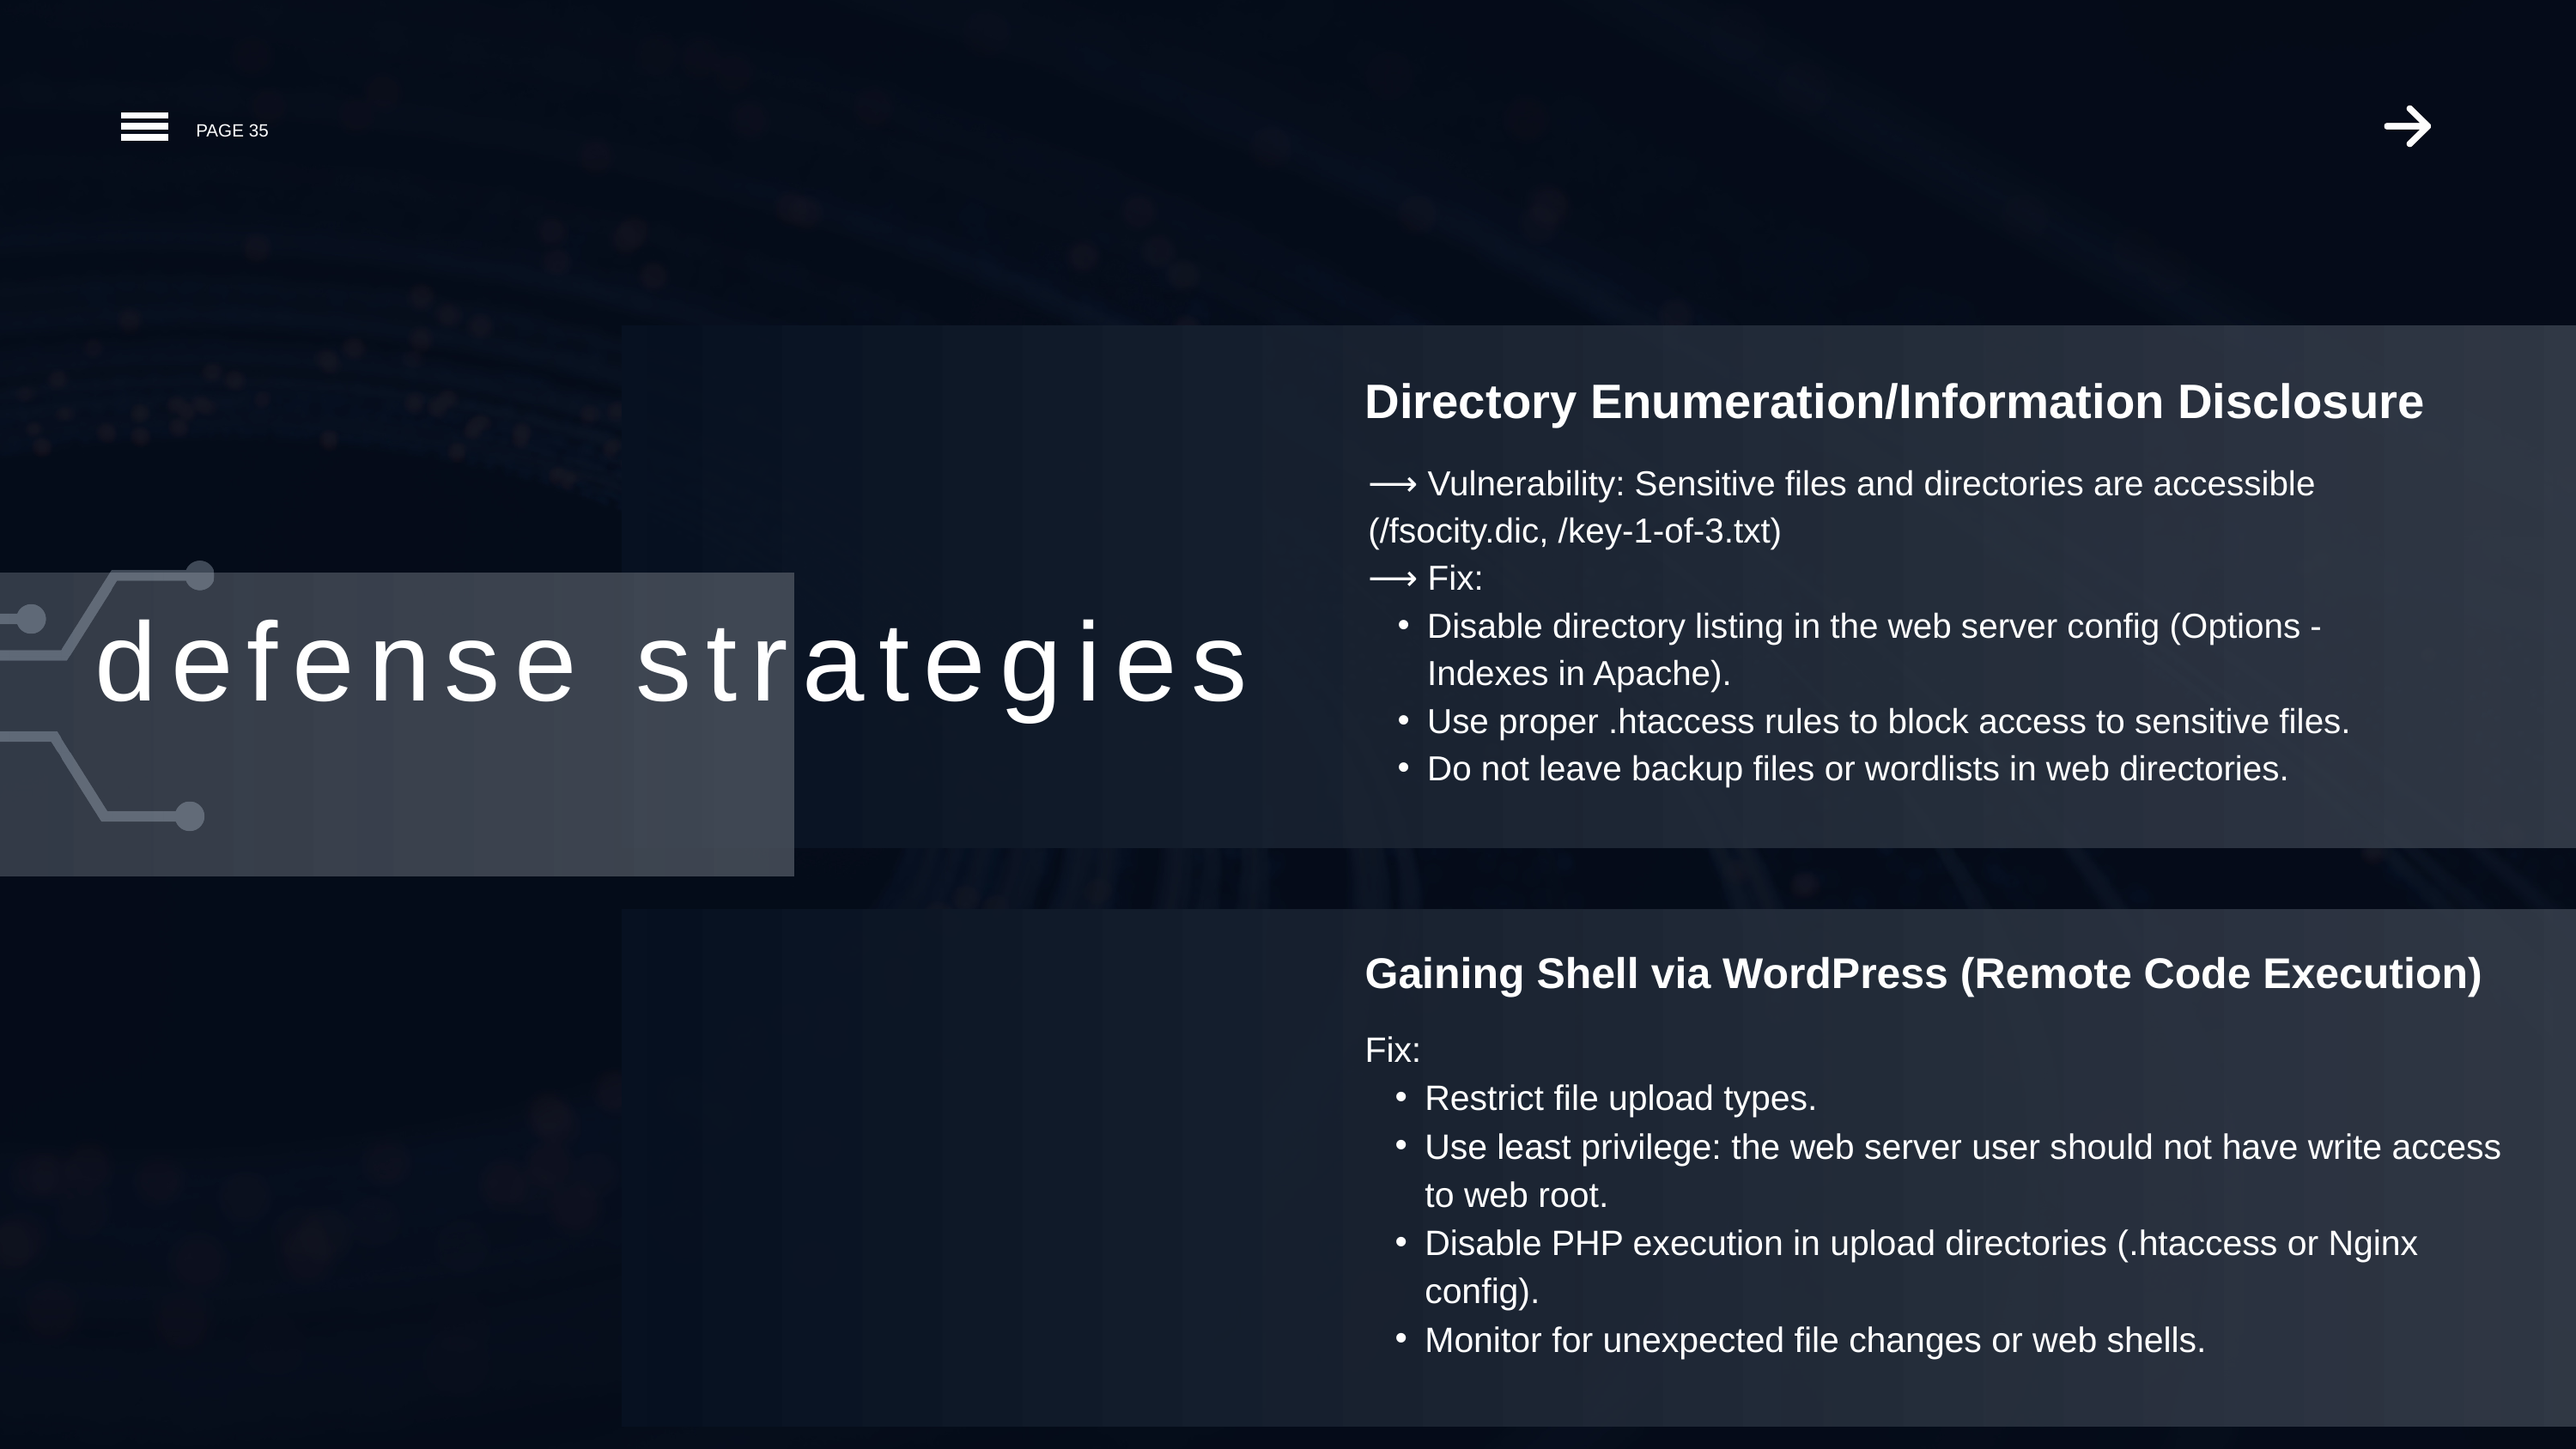

PAGE 35

Directory Enumeration/Information Disclosure
⟶ Vulnerability: Sensitive files and directories are accessible (/fsocity.dic, /key-1-of-3.txt)
⟶ Fix:
Disable directory listing in the web server config (Options -Indexes in Apache).
Use proper .htaccess rules to block access to sensitive files.
Do not leave backup files or wordlists in web directories.

defense strategies

Gaining Shell via WordPress (Remote Code Execution)
Fix:
Restrict file upload types.
Use least privilege: the web server user should not have write access to web root.
Disable PHP execution in upload directories (.htaccess or Nginx config).
Monitor for unexpected file changes or web shells.